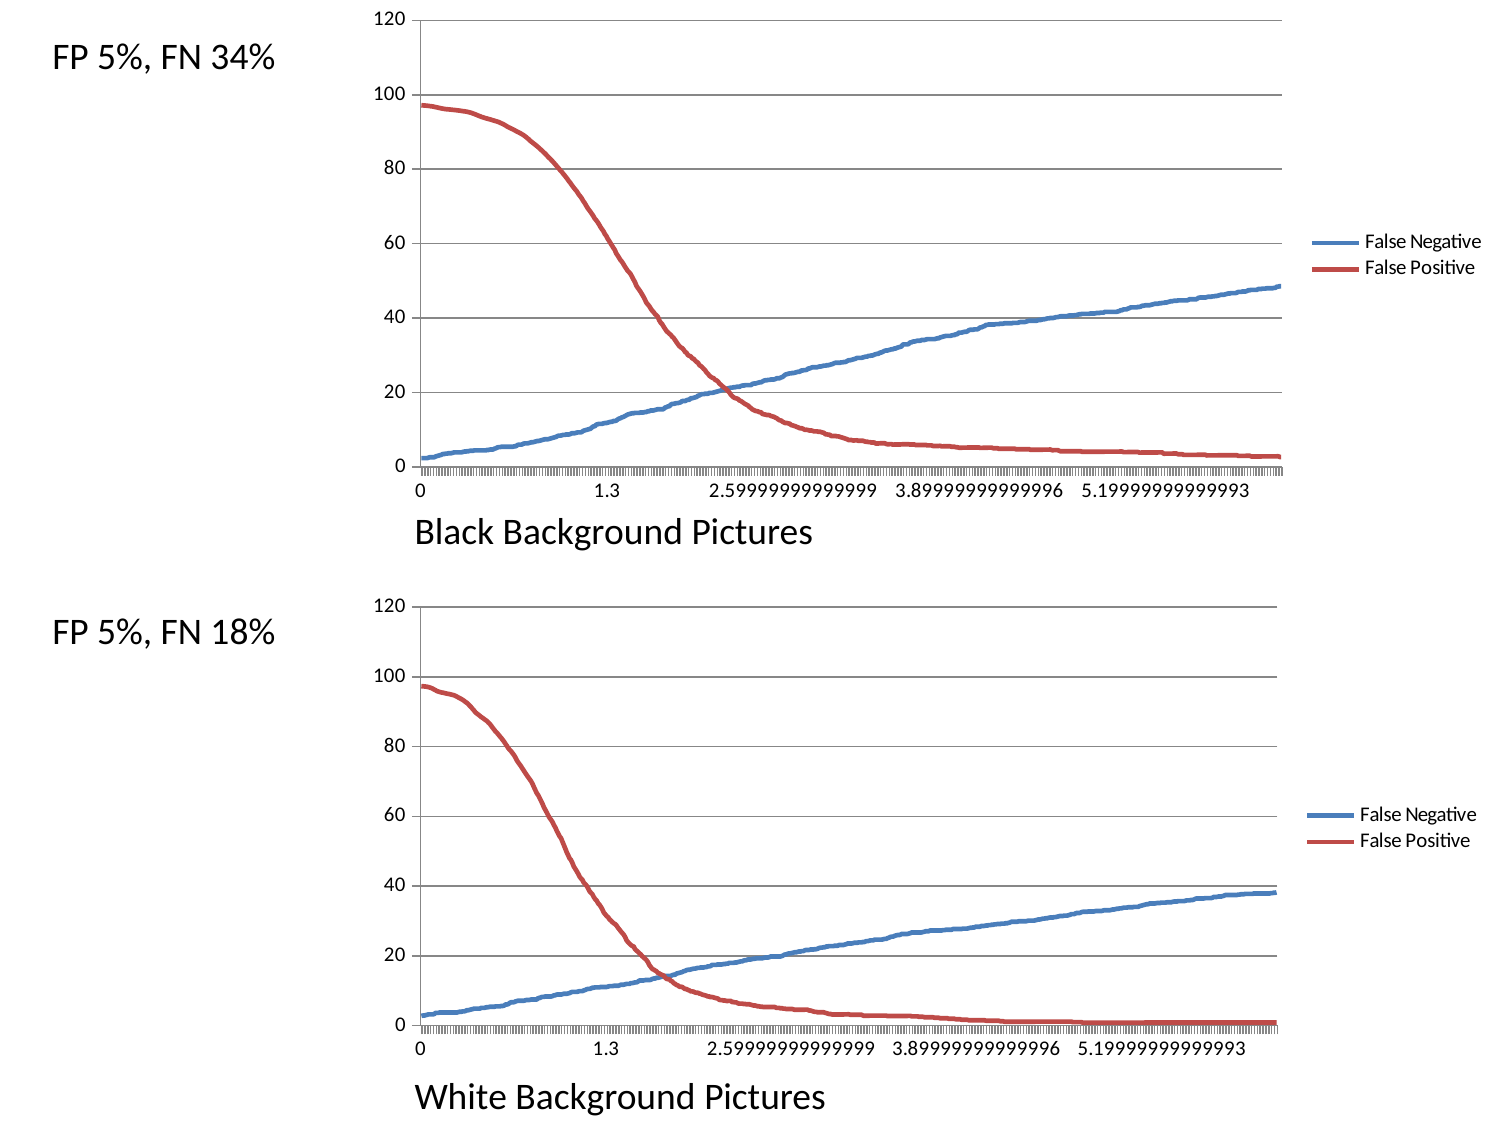

### Chart

| Category |  |  |
|---|---|---|
| 0 | 2.407002188183809 | 97.19072814310906 |
| 1.0000000000000005E-2 | 2.407002188183809 | 97.1614956245028 |
| 2.0000000000000011E-2 | 2.407002188183809 | 97.13127934649768 |
| 3.0000000000000002E-2 | 2.407002188183809 | 97.10549372099818 |
| 4.0000000000000022E-2 | 2.407002188183809 | 97.0702226893516 |
| 0.05 | 2.5164113785557998 | 97.029603947193 |
| 6.0000000000000026E-2 | 2.6258205689277916 | 96.96577117141682 |
| 7.0000000000000021E-2 | 2.6258205689277916 | 96.90563938530005 |
| 8.0000000000000043E-2 | 2.6258205689277916 | 96.8571226781552 |
| 9.0000000000000024E-2 | 2.6258205689277916 | 96.7752454799087 |
| 0.1 | 2.8446389496717686 | 96.69236786233094 |
| 0.11 | 2.9540481400437573 | 96.60283416315583 |
| 0.12000000000000002 | 3.06345733041575 | 96.52276295133436 |
| 0.13 | 3.1728665207877484 | 96.44078021315096 |
| 0.14000000000000001 | 3.28227571115974 | 96.35087719298238 |
| 0.15000000000000008 | 3.50109409190372 | 96.28161888701523 |
| 0.16 | 3.50109409190372 | 96.21864951768482 |
| 0.17 | 3.61050328227571 | 96.154181945172 |
| 0.18000000000000008 | 3.61050328227571 | 96.1112337232399 |
| 0.19 | 3.7199124726477 | 96.08052734722956 |
| 0.2 | 3.7199124726477 | 96.044232671042 |
| 0.21000000000000008 | 3.7199124726477 | 96.00109061165138 |
| 0.22 | 3.82932166301969 | 95.9615914729394 |
| 0.23 | 3.93873085339168 | 95.92877677826206 |
| 0.24000000000000007 | 3.93873085339168 | 95.88353884382761 |
| 0.25 | 3.93873085339168 | 95.83451940411807 |
| 0.26 | 3.93873085339168 | 95.7911893006088 |
| 0.27 | 3.93873085339168 | 95.7440620455647 |
| 0.28000000000000008 | 3.93873085339168 | 95.67295845448712 |
| 0.29000000000000015 | 4.0481400437636825 | 95.61916179629348 |
| 0.30000000000000016 | 4.1575492341356695 | 95.56747457369826 |
| 0.31000000000000016 | 4.1575492341356695 | 95.50123253903038 |
| 0.32000000000000017 | 4.26695842450766 | 95.4310479870503 |
| 0.33000000000000024 | 4.26695842450766 | 95.34549710090954 |
| 0.34 | 4.376367614879653 | 95.2409474543969 |
| 0.35000000000000014 | 4.376367614879653 | 95.1336302895323 |
| 0.36000000000000015 | 4.376367614879653 | 94.9914040114613 |
| 0.37000000000000016 | 4.485776805251643 | 94.85107637864932 |
| 0.38000000000000017 | 4.485776805251643 | 94.68654899573946 |
| 0.39000000000000018 | 4.485776805251643 | 94.53384258969376 |
| 0.4 | 4.485776805251643 | 94.37934586659792 |
| 0.41000000000000014 | 4.485776805251643 | 94.23191278493564 |
| 0.42000000000000015 | 4.485776805251643 | 94.0632437946277 |
| 0.43000000000000016 | 4.485776805251643 | 93.9408661854525 |
| 0.44 | 4.485776805251643 | 93.82165605095538 |
| 0.45 | 4.485776805251643 | 93.69584055459264 |
| 0.46 | 4.595185995623631 | 93.60656939658324 |
| 0.47000000000000008 | 4.595185995623631 | 93.4930229087382 |
| 0.48000000000000015 | 4.704595185995623 | 93.39551107067028 |
| 0.49000000000000016 | 4.704595185995623 | 93.2585139318885 |
| 0.5 | 4.704595185995623 | 93.14497087989926 |
| 0.51 | 4.923413566739607 | 93.03406813627248 |
| 0.52 | 5.0328227571116 | 92.9119712559203 |
| 0.53 | 5.251641137855581 | 92.80491857760049 |
| 0.54 | 5.361050328227567 | 92.67135474032028 |
| 0.55000000000000004 | 5.361050328227567 | 92.4926228085402 |
| 0.56000000000000005 | 5.47045951859956 | 92.30837710317802 |
| 0.56999999999999995 | 5.47045951859956 | 92.13544511196064 |
| 0.58000000000000007 | 5.47045951859956 | 91.93352628139309 |
| 0.59 | 5.47045951859956 | 91.6947034509276 |
| 0.60000000000000031 | 5.47045951859956 | 91.4506233920443 |
| 0.61000000000000032 | 5.47045951859956 | 91.24442642886106 |
| 0.62000000000000033 | 5.47045951859956 | 91.07530213820878 |
| 0.63000000000000034 | 5.47045951859956 | 90.87452471482888 |
| 0.64000000000000035 | 5.47045951859956 | 90.7116749086218 |
| 0.65000000000000036 | 5.579868708971553 | 90.49977983267276 |
| 0.66000000000000036 | 5.579868708971553 | 90.28262583042441 |
| 0.67000000000000048 | 5.908096280087531 | 90.07043066620476 |
| 0.68 | 6.017505470459516 | 89.8976831706457 |
| 0.69000000000000028 | 6.017505470459516 | 89.69900467681978 |
| 0.70000000000000029 | 6.017505470459516 | 89.45494721335618 |
| 0.7100000000000003 | 6.236323851203503 | 89.23096255340536 |
| 0.72000000000000031 | 6.345733041575487 | 88.9591126015736 |
| 0.73000000000000032 | 6.345733041575487 | 88.68323638286616 |
| 0.74000000000000032 | 6.345733041575487 | 88.33787465940058 |
| 0.75000000000000033 | 6.4551422319474785 | 88.0386121992166 |
| 0.76000000000000034 | 6.564551422319467 | 87.63931104356631 |
| 0.77000000000000035 | 6.67396061269147 | 87.3460910844088 |
| 0.78 | 6.67396061269147 | 87.0266159695817 |
| 0.79 | 6.783369803063463 | 86.73103877900638 |
| 0.8 | 6.8927789934354475 | 86.440407903123 |
| 0.81 | 7.00218818380744 | 86.08837970540094 |
| 0.82000000000000095 | 7.00218818380744 | 85.78357584880406 |
| 0.83000000000000129 | 7.1115973741794285 | 85.4098642378415 |
| 0.8400000000000013 | 7.221006564551417 | 85.0625330280077 |
| 0.85000000000000131 | 7.3304157549234095 | 84.68631350569518 |
| 0.86000000000000132 | 7.43982494529541 | 84.33913365420214 |
| 0.87000000000000133 | 7.43982494529541 | 83.96208530805686 |
| 0.880000000000001 | 7.43982494529541 | 83.52482960077904 |
| 0.89000000000000101 | 7.5492341356674 | 83.11688311688302 |
| 0.90000000000000102 | 7.65864332603939 | 82.76495813763526 |
| 0.91000000000000103 | 7.7680525164113785 | 82.3492462311558 |
| 0.92000000000000104 | 7.8774617067833725 | 81.95456493784836 |
| 0.93000000000000105 | 7.98687089715536 | 81.4880035219018 |
| 0.94000000000000095 | 8.09628008752735 | 81.05548037889031 |
| 0.95000000000000095 | 8.31509846827133 | 80.60634112473952 |
| 0.9600000000000013 | 8.424507658643336 | 80.1799668482122 |
| 0.97000000000000131 | 8.424507658643336 | 79.66966237551618 |
| 0.98000000000000098 | 8.533916849015322 | 79.2864222001982 |
| 0.99000000000000099 | 8.64332603938731 | 78.80172632647876 |
| 1 | 8.64332603938731 | 78.31732017657748 |
| 1.01 | 8.752735229759308 | 77.8309409888357 |
| 1.02 | 8.752735229759308 | 77.35541677979906 |
| 1.03 | 8.752735229759308 | 76.7688022284123 |
| 1.04 | 8.862144420131296 | 76.3150412283196 |
| 1.05 | 9.08096280087527 | 75.7584597432906 |
| 1.06 | 9.08096280087527 | 75.23837902264596 |
| 1.07 | 9.08096280087527 | 74.73396169048338 |
| 1.08 | 9.190371991247254 | 74.29544750696809 |
| 1.0900000000000001 | 9.299781181619256 | 73.7408932530884 |
| 1.1000000000000001 | 9.299781181619256 | 73.13674659753724 |
| 1.1100000000000001 | 9.299781181619256 | 72.67633487145667 |
| 1.1200000000000001 | 9.409190371991253 | 72.11182216234418 |
| 1.1299999999999992 | 9.73741794310722 | 71.45328719723179 |
| 1.1399999999999992 | 9.84682713347921 | 70.92448835568094 |
| 1.1499999999999992 | 9.956236323851206 | 70.23508137432181 |
| 1.1599999999999993 | 10.065645514223215 | 69.60059171597628 |
| 1.1700000000000006 | 10.1750547045952 | 69.06556141672941 |
| 1.1800000000000006 | 10.284463894967205 | 68.57033346109618 |
| 1.1900000000000006 | 10.6126914660832 | 67.99843321582446 |
| 1.2 | 10.9409190371991 | 67.44000000000003 |
| 1.21 | 10.9409190371991 | 66.7347772783 |
| 1.22 | 11.378555798687104 | 66.32016632016628 |
| 1.23 | 11.4879649890591 | 65.77834179357014 |
| 1.24 | 11.597374179431098 | 65.1874192158552 |
| 1.25 | 11.597374179431098 | 64.4835164835165 |
| 1.26 | 11.597374179431098 | 63.9124609200536 |
| 1.27 | 11.7067833698031 | 63.3847549909256 |
| 1.28 | 11.8161925601751 | 62.5986078886311 |
| 1.29 | 11.8161925601751 | 62.12406015037591 |
| 1.3 | 11.925601750547004 | 61.353816610657674 |
| 1.31 | 12.035010940919 | 60.780487804878 |
| 1.32 | 12.144420131290998 | 60.1488833746898 |
| 1.33 | 12.144420131290998 | 59.526209677419395 |
| 1.34 | 12.363238512035005 | 58.8809034907597 |
| 1.35 | 12.363238512035005 | 58.32466181061387 |
| 1.36 | 12.472647702407006 | 57.37879595098561 |
| 1.37 | 12.800875273523005 | 56.82556879739981 |
| 1.3800000000000001 | 13.019693654267005 | 56.174200661521496 |
| 1.3900000000000001 | 13.129102844638902 | 55.56799104644658 |
| 1.4 | 13.347921225382898 | 55.1274787535411 |
| 1.41 | 13.457330415754905 | 54.487917146145 |
| 1.42 | 13.6761487964989 | 53.85964912280698 |
| 1.43 | 13.894967177242902 | 53.29376854599411 |
| 1.44 | 14.113785557986908 | 52.68233875828811 |
| 1.45 | 14.2231947483589 | 52.31143552311437 |
| 1.46 | 14.332603938730905 | 51.8450184501845 |
| 1.47 | 14.4420131291028 | 51.12500000000002 |
| 1.48 | 14.4420131291028 | 50.34920634920637 |
| 1.49 | 14.551422319474804 | 49.71023824855124 |
| 1.5 | 14.551422319474804 | 48.753280839895 |
| 1.51 | 14.551422319474804 | 48.140770252324 |
| 1.52 | 14.551422319474804 | 47.61904761904756 |
| 1.53 | 14.660831509846805 | 47.046843177189395 |
| 1.54 | 14.660831509846805 | 46.39175257731958 |
| 1.55 | 14.660831509846805 | 45.7579972183588 |
| 1.56 | 14.770240700218798 | 44.98587570621468 |
| 1.57 | 14.770240700218798 | 44.157706093189994 |
| 1.58 | 14.9890590809628 | 43.69565217391301 |
| 1.59 | 14.9890590809628 | 43.24324324324318 |
| 1.6 | 15.207877461706795 | 42.5925925925926 |
| 1.61 | 15.207877461706795 | 42.0344053851907 |
| 1.62 | 15.207877461706795 | 41.64156626506018 |
| 1.6300000000000001 | 15.317286652078804 | 41.09589041095892 |
| 1.6400000000000001 | 15.4266958424508 | 40.7662835249042 |
| 1.6500000000000001 | 15.5361050328228 | 40.3400309119011 |
| 1.6600000000000001 | 15.5361050328228 | 39.403453689167996 |
| 1.6700000000000006 | 15.5361050328228 | 38.778747026169725 |
| 1.6800000000000006 | 15.5361050328228 | 38.38786911412607 |
| 1.6900000000000006 | 15.5361050328228 | 37.741935483871 |
| 1.7 | 15.9737417943107 | 37.152209492634995 |
| 1.71 | 16.0831509846827 | 36.5591397849462 |
| 1.72 | 16.30196936542671 | 36.196830692243495 |
| 1.73 | 16.30196936542671 | 35.822147651006674 |
| 1.74 | 16.7396061269147 | 35.5084745762712 |
| 1.75 | 16.9584245076586 | 35.0171232876712 |
| 1.76 | 16.9584245076586 | 34.68158347676417 |
| 1.77 | 17.0678336980306 | 34.14422241529107 |
| 1.78 | 17.1772428884026 | 33.53819139596141 |
| 1.79 | 17.1772428884026 | 33.00884955752207 |
| 1.8 | 17.286652078774583 | 32.5 |
| 1.81 | 17.39606126914661 | 32.165318957771845 |
| 1.82 | 17.7242888402626 | 31.94570135746609 |
| 1.83 | 17.7242888402626 | 31.511839708560988 |
| 1.84 | 17.7242888402626 | 30.94582185491279 |
| 1.85 | 17.9431072210066 | 30.6839186691312 |
| 1.86 | 18.05251641137859 | 30.065359477124183 |
| 1.87 | 18.05251641137859 | 29.86891385767789 |
| 1.8800000000000001 | 18.4901531728665 | 29.71698113207551 |
| 1.8900000000000001 | 18.4901531728665 | 29.182509505703376 |
| 1.9000000000000001 | 18.5995623632385 | 29.07530981887508 |
| 1.9100000000000001 | 18.70897155361051 | 28.626320845340985 |
| 1.9200000000000006 | 18.818380743982505 | 28.23984526112189 |
| 1.9300000000000006 | 19.14660831509851 | 28.042843232716685 |
| 1.9400000000000006 | 19.2560175054705 | 27.3622047244095 |
| 1.9500000000000006 | 19.47483588621441 | 27.128712871287078 |
| 1.9600000000000006 | 19.584245076586384 | 26.792828685259 |
| 1.9700000000000006 | 19.584245076586384 | 26.3527054108216 |
| 1.9800000000000006 | 19.69365426695841 | 26.00806451612899 |
| 1.9900000000000007 | 19.69365426695841 | 25.4065040650407 |
| 2 | 19.69365426695841 | 25.025536261491283 |
| 2.0099999999999998 | 19.912472647702383 | 24.5360824742268 |
| 2.02 | 19.912472647702383 | 24.223602484471986 |
| 2.0299999999999998 | 19.912472647702383 | 23.987538940809984 |
| 2.04 | 20.02188183807441 | 23.85416666666671 |
| 2.0499999999999998 | 20.131291028446434 | 23.39979013641129 |
| 2.06 | 20.2407002188184 | 23.26315789473679 |
| 2.0699999999999998 | 20.3501094091904 | 22.962962962962983 |
| 2.08 | 20.459518599562383 | 22.4119530416222 |
| 2.09 | 20.56892778993439 | 22.1030042918455 |
| 2.1 | 20.787746170678282 | 21.729729729729684 |
| 2.11 | 20.787746170678282 | 21.38979370249729 |
| 2.12 | 20.89715536105032 | 21.15594329334789 |
| 2.13 | 20.89715536105032 | 20.8105147864184 |
| 2.14 | 21.11597374179431 | 20.419426048565082 |
| 2.15 | 21.225382932166273 | 20.0 |
| 2.16 | 21.3347921225383 | 19.3946188340807 |
| 2.17 | 21.3347921225383 | 19.031531531531485 |
| 2.1800000000000002 | 21.4442013129103 | 18.68629671574179 |
| 2.19 | 21.4442013129103 | 18.50170261066969 |
| 2.2000000000000002 | 21.55361050328229 | 18.43003412969281 |
| 2.21 | 21.55361050328229 | 18.24401368301029 |
| 2.2200000000000002 | 21.55361050328229 | 17.869415807560085 |
| 2.23 | 21.772428884026283 | 17.72151898734179 |
| 2.2400000000000002 | 21.8818380743982 | 17.456647398843884 |
| 2.25 | 21.8818380743982 | 17.169373549884 |
| 2.2599999999999998 | 21.991247264770184 | 16.899766899766885 |
| 2.27 | 21.991247264770184 | 16.70560747663549 |
| 2.2799999999999998 | 21.991247264770184 | 16.5105386416862 |
| 2.29 | 21.991247264770184 | 16.1176470588235 |
| 2.2999999999999901 | 21.991247264770184 | 15.8205430932704 |
| 2.3099999999999885 | 22.3194748358862 | 15.4761904761905 |
| 2.3199999999999883 | 22.42888402625821 | 15.2927120669056 |
| 2.3299999999999885 | 22.42888402625821 | 15.089820359281402 |
| 2.3399999999999883 | 22.53829321663019 | 15.0060024009604 |
| 2.3499999999999885 | 22.6477024070022 | 14.921780986762904 |
| 2.3599999999999883 | 22.7571115973742 | 14.734299516908205 |
| 2.3699999999999886 | 22.7571115973742 | 14.734299516908205 |
| 2.3799999999999883 | 22.975929978118184 | 14.250913520097399 |
| 2.3899999999999886 | 23.1947483588621 | 14.180929095354498 |
| 2.3999999999999888 | 23.304157549234105 | 14.093137254902006 |
| 2.4099999999999886 | 23.304157549234105 | 13.987730061349705 |
| 2.4199999999999888 | 23.4135667396061 | 14.004914004914 |
| 2.4299999999999886 | 23.4135667396061 | 13.899138991389908 |
| 2.4399999999999888 | 23.52297592997811 | 13.7037037037037 |
| 2.44999999999999 | 23.52297592997811 | 13.5970333745365 |
| 2.4599999999999889 | 23.52297592997811 | 13.490099009901005 |
| 2.46999999999999 | 23.63238512035011 | 13.291925465838489 |
| 2.4799999999999889 | 23.8512035010941 | 13.108614232209705 |
| 2.48999999999999 | 23.8512035010941 | 12.781954887218 |
| 2.4999999999999885 | 23.8512035010941 | 12.5628140703518 |
| 2.50999999999999 | 24.0700218818381 | 12.484237074401005 |
| 2.5199999999999885 | 24.1794310722101 | 12.1673003802281 |
| 2.52999999999999 | 24.507658643326 | 11.98979591836731 |
| 2.5399999999999885 | 24.835886214442 | 11.8100128369705 |
| 2.5499999999999901 | 24.945295404814 | 11.825192802056606 |
| 2.5599999999999885 | 25.05470459518599 | 11.726804123711299 |
| 2.5699999999999901 | 25.164113785558 | 11.627906976744205 |
| 2.5799999999999885 | 25.164113785558 | 11.284046692607005 |
| 2.5899999999999901 | 25.273522975929975 | 11.183355006502 |
| 2.5999999999999885 | 25.273522975929975 | 11.0677083333333 |
| 2.6099999999999901 | 25.382932166302 | 10.9660574412533 |
| 2.6199999999999886 | 25.492341356673982 | 10.747051114023595 |
| 2.6299999999999901 | 25.601750547046 | 10.643889618922502 |
| 2.6399999999999886 | 25.601750547046 | 10.408432147562605 |
| 2.6499999999999901 | 25.929978118161888 | 10.4497354497354 |
| 2.6599999999999886 | 25.929978118161888 | 10.331125827814594 |
| 2.6699999999999902 | 26.03938730853389 | 10.106382978723405 |
| 2.6799999999999886 | 26.03938730853389 | 9.986684420772303 |
| 2.6899999999999902 | 26.148796498905885 | 10.0 |
| 2.69999999999999 | 26.477024070021884 | 9.919571045576408 |
| 2.7099999999999902 | 26.477024070021884 | 9.798657718120806 |
| 2.71999999999999 | 26.69584245076588 | 9.8250336473755 |
| 2.7299999999999902 | 26.80525164113789 | 9.7165991902834 |
| 2.73999999999999 | 26.80525164113789 | 9.59459459459459 |
| 2.7499999999999898 | 26.80525164113789 | 9.59459459459459 |
| 2.75999999999999 | 26.80525164113789 | 9.59459459459459 |
| 2.76999999999998 | 26.91466083150979 | 9.48509485094852 |
| 2.7799999999999798 | 27.0240700218818 | 9.49796472184532 |
| 2.7899999999999801 | 27.0240700218818 | 9.375000000000005 |
| 2.7999999999999798 | 27.1334792122538 | 9.264305177111714 |
| 2.8099999999999787 | 27.242888402625788 | 9.153005464480879 |
| 2.8199999999999785 | 27.242888402625788 | 8.779149519890266 |
| 2.8299999999999788 | 27.35229759299779 | 8.791208791208783 |
| 2.8399999999999785 | 27.35229759299779 | 8.665749656121056 |
| 2.8499999999999797 | 27.461706783369777 | 8.67768595041322 |
| 2.8599999999999786 | 27.57111597374179 | 8.310249307479225 |
| 2.8699999999999797 | 27.6805251641138 | 8.321775312066569 |
| 2.8799999999999786 | 27.89934354485779 | 8.344923504867868 |
| 2.8899999999999797 | 28.00875273522978 | 8.356545961002796 |
| 2.8999999999999786 | 28.00875273522978 | 8.228730822873075 |
| 2.9099999999999797 | 28.00875273522978 | 8.228730822873075 |
| 2.9199999999999786 | 28.00875273522978 | 8.100558659217878 |
| 2.9299999999999797 | 28.11816192560171 | 7.98319327731092 |
| 2.9399999999999786 | 28.11816192560171 | 7.854137447405327 |
| 2.9499999999999797 | 28.2275711159737 | 7.735583684950773 |
| 2.9599999999999786 | 28.2275711159737 | 7.6056338028168975 |
| 2.9699999999999798 | 28.44638949671769 | 7.496463932107503 |
| 2.9799999999999787 | 28.665207877461683 | 7.25462304409673 |
| 2.9899999999999798 | 28.665207877461683 | 7.25462304409673 |
| 2.9999999999999787 | 28.7746170678337 | 7.264957264957267 |
| 3.0099999999999798 | 28.88402625820569 | 7.14285714285714 |
| 3.0199999999999787 | 28.99343544857769 | 7.153075822603717 |
| 3.0299999999999798 | 29.10284463894969 | 7.163323782234963 |
| 3.0399999999999787 | 29.3216630196937 | 7.1839080459770095 |
| 3.0499999999999798 | 29.3216630196937 | 7.050359712230223 |
| 3.0599999999999787 | 29.3216630196937 | 7.050359712230223 |
| 3.0699999999999799 | 29.3216630196937 | 7.050359712230223 |
| 3.0799999999999788 | 29.43107221006559 | 7.060518731988467 |
| 3.0899999999999799 | 29.5404814004376 | 6.9364161849711055 |
| 3.0999999999999797 | 29.6498905908096 | 6.811594202898547 |
| 3.1099999999999799 | 29.6498905908096 | 6.811594202898547 |
| 3.1199999999999797 | 29.86870897155358 | 6.695778748180497 |
| 3.1299999999999799 | 29.86870897155358 | 6.695778748180497 |
| 3.1399999999999797 | 29.97811816192559 | 6.569343065693433 |
| 3.1499999999999799 | 29.97811816192559 | 6.569343065693433 |
| 3.1599999999999797 | 30.19693654266959 | 6.588579795021963 |
| 3.1699999999999799 | 30.3063457330416 | 6.32352941176471 |
| 3.1799999999999797 | 30.4157549234136 | 6.332842415316643 |
| 3.18999999999998 | 30.4157549234136 | 6.332842415316643 |
| 3.1999999999999797 | 30.74398249452949 | 6.360946745562131 |
| 3.20999999999998 | 30.74398249452949 | 6.360946745562131 |
| 3.2199999999999798 | 30.962800875273484 | 6.3798219584569695 |
| 3.22999999999998 | 31.181619256017488 | 6.39880952380952 |
| 3.23999999999997 | 31.2910284463895 | 6.268656716417907 |
| 3.2499999999999698 | 31.2910284463895 | 6.128550074738414 |
| 3.25999999999997 | 31.400437636761477 | 6.137724550898197 |
| 3.2699999999999698 | 31.50984682713349 | 6.1469265367316295 |
| 3.2799999999999701 | 31.61925601750551 | 6.156156156156157 |
| 3.2899999999999698 | 31.61925601750551 | 6.01503759398496 |
| 3.2999999999999701 | 31.83807439824951 | 6.03318250377074 |
| 3.3099999999999685 | 31.83807439824951 | 6.03318250377074 |
| 3.3199999999999683 | 32.056892778993394 | 6.051437216338877 |
| 3.3299999999999685 | 32.1663019693654 | 6.060606060606057 |
| 3.3399999999999683 | 32.2757111597374 | 6.06980273141123 |
| 3.3499999999999686 | 32.3851203501094 | 6.079027355623104 |
| 3.3599999999999683 | 32.9321663019694 | 6.125574272588054 |
| 3.3699999999999686 | 32.9321663019694 | 6.125574272588054 |
| 3.3799999999999688 | 32.9321663019694 | 6.125574272588054 |
| 3.3899999999999686 | 32.9321663019694 | 6.125574272588054 |
| 3.3999999999999688 | 33.041575492341394 | 6.134969325153373 |
| 3.4099999999999686 | 33.4792122538293 | 6.02782071097372 |
| 3.4199999999999688 | 33.4792122538293 | 6.02782071097372 |
| 3.42999999999997 | 33.69803063457334 | 6.046511627906977 |
| 3.4399999999999689 | 33.69803063457334 | 6.046511627906977 |
| 3.44999999999997 | 33.8074398249453 | 5.909797822706072 |
| 3.4599999999999689 | 33.91684901531724 | 5.919003115264806 |
| 3.46999999999997 | 33.91684901531724 | 5.919003115264806 |
| 3.4799999999999685 | 33.91684901531724 | 5.919003115264806 |
| 3.48999999999997 | 34.1356673960613 | 5.9375 |
| 3.4999999999999685 | 34.1356673960613 | 5.9375 |
| 3.50999999999997 | 34.1356673960613 | 5.9375 |
| 3.5199999999999685 | 34.2450765864333 | 5.946791862284823 |
| 3.5299999999999701 | 34.35448577680518 | 5.8084772370486695 |
| 3.5399999999999685 | 34.35448577680518 | 5.8084772370486695 |
| 3.5499999999999701 | 34.35448577680518 | 5.8084772370486695 |
| 3.5599999999999685 | 34.35448577680518 | 5.8084772370486695 |
| 3.5699999999999701 | 34.35448577680518 | 5.6603773584905674 |
| 3.5799999999999685 | 34.35448577680518 | 5.6603773584905674 |
| 3.5899999999999701 | 34.4638949671772 | 5.66929133858268 |
| 3.5999999999999686 | 34.573304157549195 | 5.6782334384858 |
| 3.6099999999999701 | 34.573304157549195 | 5.6782334384858 |
| 3.6199999999999686 | 34.79212253829322 | 5.69620253164557 |
| 3.6299999999999701 | 34.9015317286652 | 5.5555555555555545 |
| 3.6399999999999686 | 35.010940919037196 | 5.564387917329085 |
| 3.6499999999999702 | 35.12035010940922 | 5.573248407643314 |
| 3.6599999999999686 | 35.22975929978122 | 5.58213716108453 |
| 3.6699999999999702 | 35.22975929978122 | 5.58213716108453 |
| 3.67999999999997 | 35.22975929978122 | 5.58213716108453 |
| 3.6899999999999702 | 35.22975929978122 | 5.58213716108453 |
| 3.69999999999997 | 35.3391684901532 | 5.44 |
| 3.70999999999996 | 35.44857768052521 | 5.448717948717947 |
| 3.7199999999999598 | 35.44857768052521 | 5.448717948717947 |
| 3.72999999999996 | 35.667396061269095 | 5.314009661835746 |
| 3.7399999999999598 | 35.667396061269095 | 5.314009661835746 |
| 3.74999999999996 | 36.105032822757124 | 5.1948051948051885 |
| 3.7599999999999598 | 36.105032822757124 | 5.1948051948051885 |
| 3.76999999999996 | 36.105032822757124 | 5.1948051948051885 |
| 3.7799999999999598 | 36.2144420131291 | 5.203252032520333 |
| 3.7899999999999601 | 36.3238512035011 | 5.211726384364825 |
| 3.7999999999999599 | 36.3238512035011 | 5.211726384364825 |
| 3.8099999999999588 | 36.4332603938731 | 5.220228384991844 |
| 3.8199999999999585 | 36.7614879649891 | 5.24590163934426 |
| 3.8299999999999597 | 36.87089715536096 | 5.254515599343187 |
| 3.8399999999999586 | 36.87089715536096 | 5.254515599343187 |
| 3.8499999999999597 | 36.87089715536096 | 5.254515599343187 |
| 3.8599999999999586 | 36.980306345733 | 5.26315789473684 |
| 3.8699999999999597 | 36.980306345733 | 5.26315789473684 |
| 3.8799999999999586 | 36.980306345733 | 5.26315789473684 |
| 3.8899999999999597 | 37.199124726477024 | 5.28052805280528 |
| 3.8999999999999586 | 37.52735229759301 | 5.14950166112957 |
| 3.9099999999999597 | 37.52735229759301 | 5.14950166112957 |
| 3.9199999999999586 | 37.746170678337 | 5.16666666666667 |
| 3.9299999999999597 | 37.855579868709 | 5.175292153589323 |
| 3.9399999999999586 | 38.183807439824896 | 5.201342281879203 |
| 3.9499999999999598 | 38.183807439824896 | 5.201342281879203 |
| 3.9599999999999587 | 38.29321663019692 | 5.210084033613447 |
| 3.9699999999999598 | 38.29321663019692 | 5.210084033613447 |
| 3.9799999999999587 | 38.29321663019692 | 5.210084033613447 |
| 3.9899999999999598 | 38.29321663019692 | 5.050505050505046 |
| 3.9999999999999587 | 38.29321663019692 | 5.050505050505046 |
| 4.0099999999999598 | 38.40262582056892 | 5.059021922428332 |
| 4.0199999999999596 | 38.40262582056892 | 5.059021922428332 |
| 4.0299999999999603 | 38.40262582056892 | 4.89864864864865 |
| 4.0399999999999627 | 38.51203501094091 | 4.906937394247041 |
| 4.0499999999999599 | 38.51203501094091 | 4.906937394247041 |
| 4.0599999999999596 | 38.51203501094091 | 4.906937394247041 |
| 4.0699999999999603 | 38.62144420131287 | 4.9152542372881385 |
| 4.0799999999999628 | 38.62144420131287 | 4.9152542372881385 |
| 4.0899999999999599 | 38.62144420131287 | 4.9152542372881385 |
| 4.0999999999999597 | 38.62144420131287 | 4.9152542372881385 |
| 4.1099999999999604 | 38.62144420131287 | 4.9152542372881385 |
| 4.1199999999999601 | 38.62144420131287 | 4.9152542372881385 |
| 4.1299999999999573 | 38.7308533916849 | 4.92359932088285 |
| 4.1399999999999597 | 38.7308533916849 | 4.92359932088285 |
| 4.1499999999999604 | 38.7308533916849 | 4.76190476190476 |
| 4.1599999999999602 | 38.7308533916849 | 4.76190476190476 |
| 4.16999999999996 | 38.840262582056894 | 4.770017035775132 |
| 4.1799999999999597 | 38.9496717724289 | 4.77815699658703 |
| 4.1899999999999604 | 38.9496717724289 | 4.77815699658703 |
| 4.1999999999999496 | 38.9496717724289 | 4.77815699658703 |
| 4.2099999999999502 | 38.9496717724289 | 4.77815699658703 |
| 4.21999999999995 | 39.0590809628009 | 4.786324786324792 |
| 4.2299999999999498 | 39.16849015317291 | 4.794520547945204 |
| 4.2399999999999514 | 39.2778993435449 | 4.80274442538593 |
| 4.2499999999999503 | 39.2778993435449 | 4.639175257731956 |
| 4.25999999999995 | 39.2778993435449 | 4.639175257731956 |
| 4.2699999999999498 | 39.2778993435449 | 4.639175257731956 |
| 4.2799999999999514 | 39.2778993435449 | 4.639175257731956 |
| 4.2899999999999503 | 39.2778993435449 | 4.639175257731956 |
| 4.2999999999999501 | 39.387308533916894 | 4.647160068846817 |
| 4.3099999999999499 | 39.49671772428882 | 4.6551724137931 |
| 4.3199999999999497 | 39.49671772428882 | 4.6551724137931 |
| 4.3299999999999486 | 39.60612691466081 | 4.663212435233163 |
| 4.3399999999999501 | 39.71553610503281 | 4.671280276816607 |
| 4.3499999999999499 | 39.71553610503281 | 4.671280276816607 |
| 4.3599999999999497 | 39.8249452954048 | 4.67937608318891 |
| 4.3699999999999495 | 39.934354485776794 | 4.687499999999997 |
| 4.3799999999999502 | 39.934354485776794 | 4.687499999999997 |
| 4.3899999999999499 | 40.0437636761488 | 4.69565217391304 |
| 4.3999999999999497 | 40.0437636761488 | 4.529616724738681 |
| 4.4099999999999504 | 40.0437636761488 | 4.529616724738681 |
| 4.4199999999999502 | 40.153172866520826 | 4.53752181500873 |
| 4.42999999999995 | 40.2625820568928 | 4.5454545454545485 |
| 4.4399999999999524 | 40.2625820568928 | 4.5454545454545485 |
| 4.4499999999999504 | 40.371991247264795 | 4.3859649122806985 |
| 4.4599999999999502 | 40.48140043763676 | 4.22535211267606 |
| 4.46999999999995 | 40.48140043763676 | 4.22535211267606 |
| 4.4799999999999525 | 40.48140043763676 | 4.22535211267606 |
| 4.4899999999999514 | 40.48140043763676 | 4.22535211267606 |
| 4.4999999999999503 | 40.48140043763676 | 4.22535211267606 |
| 4.50999999999995 | 40.5908096280087 | 4.23280423280423 |
| 4.5199999999999498 | 40.700218818380726 | 4.240282685512375 |
| 4.5299999999999496 | 40.700218818380726 | 4.240282685512375 |
| 4.5399999999999503 | 40.700218818380726 | 4.240282685512375 |
| 4.5499999999999501 | 40.700218818380726 | 4.240282685512375 |
| 4.5599999999999499 | 40.809628008752675 | 4.2477876106194685 |
| 4.5699999999999497 | 40.809628008752675 | 4.2477876106194685 |
| 4.5799999999999503 | 40.9190371991247 | 4.25531914893617 |
| 4.5899999999999501 | 41.0284463894967 | 4.26287744227353 |
| 4.5999999999999499 | 41.0284463894967 | 4.26287744227353 |
| 4.6099999999999497 | 41.13785557986868 | 4.09982174688057 |
| 4.6199999999999495 | 41.13785557986868 | 4.09982174688057 |
| 4.6299999999999475 | 41.13785557986868 | 4.09982174688057 |
| 4.6399999999999499 | 41.13785557986868 | 4.09982174688057 |
| 4.6499999999999497 | 41.13785557986868 | 4.09982174688057 |
| 4.6599999999999495 | 41.13785557986868 | 4.09982174688057 |
| 4.6699999999999395 | 41.24726477024064 | 4.107142857142857 |
| 4.6799999999999402 | 41.24726477024064 | 4.107142857142857 |
| 4.68999999999994 | 41.24726477024064 | 4.107142857142857 |
| 4.6999999999999398 | 41.24726477024064 | 4.107142857142857 |
| 4.7099999999999413 | 41.356673960612646 | 4.114490161001787 |
| 4.7199999999999402 | 41.356673960612646 | 4.114490161001787 |
| 4.72999999999994 | 41.356673960612646 | 4.114490161001787 |
| 4.7399999999999425 | 41.4660831509847 | 4.121863799283153 |
| 4.7499999999999414 | 41.4660831509847 | 4.121863799283153 |
| 4.7599999999999403 | 41.4660831509847 | 4.121863799283153 |
| 4.7699999999999401 | 41.68490153172868 | 4.13669064748201 |
| 4.7799999999999425 | 41.68490153172868 | 4.13669064748201 |
| 4.7899999999999414 | 41.68490153172868 | 4.13669064748201 |
| 4.7999999999999403 | 41.68490153172868 | 4.13669064748201 |
| 4.8099999999999401 | 41.68490153172868 | 4.13669064748201 |
| 4.8199999999999399 | 41.68490153172868 | 4.13669064748201 |
| 4.8299999999999397 | 41.68490153172868 | 4.13669064748201 |
| 4.8399999999999403 | 41.68490153172868 | 4.13669064748201 |
| 4.8499999999999401 | 41.68490153172868 | 4.13669064748201 |
| 4.8599999999999399 | 41.79431072210075 | 4.14414414414414 |
| 4.8699999999999397 | 41.9037199124726 | 4.1516245487364545 |
| 4.8799999999999404 | 42.1225382932166 | 4.16666666666667 |
| 4.8899999999999402 | 42.1225382932166 | 4.16666666666667 |
| 4.89999999999994 | 42.34135667396057 | 4.007285974499087 |
| 4.9099999999999424 | 42.34135667396057 | 4.007285974499087 |
| 4.9199999999999404 | 42.34135667396057 | 4.007285974499087 |
| 4.9299999999999402 | 42.5601750547046 | 4.021937842778786 |
| 4.9399999999999427 | 42.6695842450766 | 4.02930402930403 |
| 4.9499999999999424 | 42.888402625820596 | 4.0441176470588145 |
| 4.9599999999999413 | 42.888402625820596 | 4.0441176470588145 |
| 4.9699999999999402 | 42.888402625820596 | 4.0441176470588145 |
| 4.9799999999999427 | 42.888402625820596 | 4.0441176470588145 |
| 4.9899999999999425 | 42.888402625820596 | 4.0441176470588145 |
| 4.9999999999999414 | 42.997811816192595 | 4.05156537753223 |
| 5.0099999999999403 | 42.997811816192595 | 3.8745387453874516 |
| 5.0199999999999401 | 43.10722100656458 | 3.88170055452865 |
| 5.0299999999999399 | 43.3260393873085 | 3.8961038961038983 |
| 5.0399999999999414 | 43.3260393873085 | 3.8961038961038983 |
| 5.0499999999999403 | 43.43544857768047 | 3.90334572490706 |
| 5.0599999999999401 | 43.43544857768047 | 3.90334572490706 |
| 5.0699999999999399 | 43.43544857768047 | 3.90334572490706 |
| 5.0799999999999423 | 43.43544857768047 | 3.90334572490706 |
| 5.0899999999999403 | 43.544857768052466 | 3.9106145251396587 |
| 5.0999999999999401 | 43.65426695842448 | 3.91791044776119 |
| 5.1099999999999399 | 43.7636761487965 | 3.92523364485981 |
| 5.1199999999999397 | 43.8730853391685 | 3.932584269662921 |
| 5.1299999999999395 | 43.8730853391685 | 3.932584269662921 |
| 5.1399999999999304 | 43.8730853391685 | 3.932584269662921 |
| 5.1499999999999302 | 43.98249452954047 | 3.9399624765478385 |
| 5.15999999999993 | 43.98249452954047 | 3.9399624765478385 |
| 5.1699999999999298 | 44.091903719912494 | 3.94736842105263 |
| 5.1799999999999304 | 44.091903719912494 | 3.5849056603773612 |
| 5.1899999999999302 | 44.20131291028452 | 3.5916824196597372 |
| 5.19999999999993 | 44.20131291028452 | 3.5916824196597372 |
| 5.2099999999999325 | 44.31072210065648 | 3.5984848484848513 |
| 5.2199999999999314 | 44.42013129102841 | 3.60531309297913 |
| 5.2299999999999303 | 44.529540481400396 | 3.6121673003802286 |
| 5.2399999999999327 | 44.529540481400396 | 3.6121673003802286 |
| 5.2499999999999325 | 44.638949671772394 | 3.6190476190476186 |
| 5.2599999999999314 | 44.638949671772394 | 3.6190476190476186 |
| 5.2699999999999303 | 44.638949671772394 | 3.6190476190476186 |
| 5.2799999999999327 | 44.74835886214442 | 3.44168260038241 |
| 5.2899999999999325 | 44.74835886214442 | 3.44168260038241 |
| 5.2999999999999314 | 44.74835886214442 | 3.44168260038241 |
| 5.3099999999999303 | 44.74835886214442 | 3.44168260038241 |
| 5.3199999999999301 | 44.74835886214442 | 3.2567049808429114 |
| 5.3299999999999299 | 44.74835886214442 | 3.2567049808429114 |
| 5.3399999999999324 | 44.74835886214442 | 3.2567049808429114 |
| 5.3499999999999304 | 44.857768052516356 | 3.26295585412668 |
| 5.3599999999999302 | 45.07658643326037 | 3.27552986512524 |
| 5.3699999999999299 | 45.07658643326037 | 3.27552986512524 |
| 5.3799999999999324 | 45.07658643326037 | 3.27552986512524 |
| 5.3899999999999304 | 45.07658643326037 | 3.27552986512524 |
| 5.3999999999999302 | 45.07658643326037 | 3.27552986512524 |
| 5.4099999999999326 | 45.07658643326037 | 3.27552986512524 |
| 5.4199999999999324 | 45.40481400437638 | 3.29457364341085 |
| 5.4299999999999304 | 45.514223194748375 | 3.30097087378641 |
| 5.4399999999999329 | 45.514223194748375 | 3.30097087378641 |
| 5.4499999999999327 | 45.514223194748375 | 3.30097087378641 |
| 5.4599999999999325 | 45.514223194748375 | 3.30097087378641 |
| 5.4699999999999314 | 45.514223194748375 | 3.30097087378641 |
| 5.4799999999999329 | 45.62363238512042 | 3.1189083820662797 |
| 5.4899999999999327 | 45.73304157549226 | 3.125 |
| 5.4999999999999325 | 45.73304157549226 | 3.125 |
| 5.5099999999999314 | 45.73304157549226 | 3.125 |
| 5.5199999999999303 | 45.84245076586428 | 3.13111545988258 |
| 5.5299999999999301 | 45.84245076586428 | 3.13111545988258 |
| 5.5399999999999325 | 45.951859956236255 | 3.13725490196078 |
| 5.5499999999999314 | 45.951859956236255 | 3.13725490196078 |
| 5.5599999999999303 | 46.0612691466083 | 3.1434184675835 |
| 5.5699999999999301 | 46.17067833698032 | 3.1496062992126 |
| 5.5799999999999326 | 46.28008752735226 | 3.15581854043393 |
| 5.5899999999999324 | 46.28008752735226 | 3.15581854043393 |
| 5.5999999999999304 | 46.28008752735226 | 3.15581854043393 |
| 5.6099999999999204 | 46.38949671772428 | 3.1620553359683785 |
| 5.6199999999999202 | 46.49890590809631 | 3.16831683168317 |
| 5.62999999999992 | 46.608315098468324 | 3.174603174603168 |
| 5.6399999999999197 | 46.608315098468324 | 3.174603174603168 |
| 5.6499999999999204 | 46.717724288840294 | 3.1809145129224627 |
| 5.6599999999999202 | 46.717724288840294 | 3.1809145129224627 |
| 5.66999999999992 | 46.717724288840294 | 3.1809145129224627 |
| 5.6799999999999198 | 46.717724288840294 | 3.1809145129224627 |
| 5.6899999999999196 | 46.82713347921226 | 3.18725099601594 |
| 5.6999999999999202 | 47.0459518599562 | 3.006012024048098 |
| 5.7099999999999227 | 47.0459518599562 | 3.006012024048098 |
| 5.7199999999999198 | 47.0459518599562 | 3.006012024048098 |
| 5.7299999999999196 | 47.155361050328196 | 3.012048192771078 |
| 5.7399999999999229 | 47.155361050328196 | 3.012048192771078 |
| 5.7499999999999227 | 47.155361050328196 | 3.012048192771078 |
| 5.7599999999999199 | 47.26477024070022 | 3.01810865191147 |
| 5.7699999999999196 | 47.48358862144418 | 3.0303030303030285 |
| 5.779999999999923 | 47.48358862144418 | 3.0303030303030285 |
| 5.7899999999999228 | 47.5929978118162 | 2.83975659229209 |
| 5.7999999999999199 | 47.5929978118162 | 2.83975659229209 |
| 5.8099999999999197 | 47.5929978118162 | 2.83975659229209 |
| 5.8199999999999203 | 47.5929978118162 | 2.83975659229209 |
| 5.8299999999999201 | 47.5929978118162 | 2.83975659229209 |
| 5.8399999999999199 | 47.811816192560194 | 2.85132382892057 |
| 5.8499999999999197 | 47.811816192560194 | 2.85132382892057 |
| 5.8599999999999204 | 47.811816192560194 | 2.85132382892057 |
| 5.8699999999999202 | 47.9212253829322 | 2.85714285714286 |
| 5.8799999999999226 | 47.9212253829322 | 2.85714285714286 |
| 5.8899999999999197 | 47.9212253829322 | 2.85714285714286 |
| 5.8999999999999204 | 48.03063457330418 | 2.8629856850715685 |
| 5.9099999999999229 | 48.03063457330418 | 2.8629856850715685 |
| 5.9199999999999227 | 48.03063457330418 | 2.8629856850715685 |
| 5.9299999999999198 | 48.03063457330418 | 2.8629856850715685 |
| 5.9399999999999231 | 48.03063457330418 | 2.8629856850715685 |
| 5.9499999999999229 | 48.14004376367607 | 2.868852459016389 |
| 5.9599999999999227 | 48.14004376367607 | 2.868852459016389 |
| 5.9699999999999198 | 48.4682713347921 | 2.88659793814433 |
| 5.9799999999999232 | 48.4682713347921 | 2.88659793814433 |
| 5.9899999999999229 | 48.57768052516408 | 2.69151138716356 |
| 5.9999999999999227 | 48.57768052516408 | 2.69151138716356 |
FP 5%, FN 34%
Black Background Pictures

### Chart

| Category |  |  |
|---|---|---|
| 0 | 2.73522975929978 | 97.35251198665826 |
| 1.0000000000000007E-2 | 2.8446389496717686 | 97.32715287601954 |
| 2.0000000000000014E-2 | 2.8446389496717686 | 97.2814939537732 |
| 3.0000000000000016E-2 | 2.9540481400437573 | 97.23856666977994 |
| 4.0000000000000029E-2 | 3.06345733041575 | 97.18408339689799 |
| 5.0000000000000031E-2 | 3.1728665207877484 | 97.08833689751592 |
| 6.0000000000000032E-2 | 3.1728665207877484 | 96.97177074422578 |
| 7.0000000000000034E-2 | 3.1728665207877484 | 96.81299290575818 |
| 8.0000000000000057E-2 | 3.1728665207877484 | 96.6312664154391 |
| 9.0000000000000052E-2 | 3.28227571115974 | 96.3983050847458 |
| 0.1 | 3.61050328227571 | 96.19142313678019 |
| 0.11000000000000004 | 3.61050328227571 | 95.94102741303853 |
| 0.12000000000000002 | 3.61050328227571 | 95.79454866580747 |
| 0.13 | 3.7199124726477 | 95.67227304022816 |
| 0.14000000000000001 | 3.7199124726477 | 95.56965211700144 |
| 0.15000000000000008 | 3.7199124726477 | 95.4892613665488 |
| 0.16000000000000009 | 3.7199124726477 | 95.4037396845294 |
| 0.17 | 3.7199124726477 | 95.28579846788442 |
| 0.18000000000000008 | 3.7199124726477 | 95.20853751497326 |
| 0.19000000000000009 | 3.7199124726477 | 95.14295176067998 |
| 0.2 | 3.7199124726477 | 95.0589556428972 |
| 0.21000000000000008 | 3.7199124726477 | 94.9489151647342 |
| 0.22000000000000008 | 3.7199124726477 | 94.8462664714495 |
| 0.23 | 3.7199124726477 | 94.72927647340676 |
| 0.24000000000000007 | 3.7199124726477 | 94.54195869255098 |
| 0.25 | 3.7199124726477 | 94.33755871565536 |
| 0.26 | 3.82932166301969 | 94.10027518625402 |
| 0.27 | 3.93873085339168 | 93.89557116039768 |
| 0.28000000000000008 | 3.93873085339168 | 93.6798157212784 |
| 0.29000000000000015 | 4.0481400437636825 | 93.4336627732854 |
| 0.30000000000000016 | 4.0481400437636825 | 93.1623265242476 |
| 0.31000000000000016 | 4.1575492341356695 | 92.81319222249566 |
| 0.32000000000000017 | 4.376367614879653 | 92.5401160805736 |
| 0.33000000000000024 | 4.376367614879653 | 92.16565077088556 |
| 0.34000000000000025 | 4.485776805251643 | 91.7125498386178 |
| 0.35000000000000014 | 4.595185995623631 | 91.31041355256596 |
| 0.36000000000000015 | 4.704595185995623 | 90.79864779209798 |
| 0.37000000000000016 | 4.814004376367615 | 90.33548100422121 |
| 0.38000000000000017 | 4.814004376367615 | 89.8340733816312 |
| 0.39000000000000018 | 4.814004376367615 | 89.50416214259859 |
| 0.4 | 4.814004376367615 | 89.19523099850966 |
| 0.41000000000000014 | 4.814004376367615 | 88.86328725038396 |
| 0.42000000000000015 | 5.0328227571116 | 88.51548028578986 |
| 0.43000000000000016 | 5.0328227571116 | 88.24166892441076 |
| 0.44000000000000017 | 5.0328227571116 | 87.94109474854135 |
| 0.45 | 5.142231947483587 | 87.65133171912821 |
| 0.46 | 5.251641137855581 | 87.35212501825619 |
| 0.47000000000000008 | 5.251641137855581 | 86.92830188679244 |
| 0.48000000000000015 | 5.361050328227567 | 86.5432482887368 |
| 0.49000000000000016 | 5.361050328227567 | 86.0190722482625 |
| 0.5 | 5.361050328227567 | 85.4524049781366 |
| 0.51 | 5.361050328227567 | 84.92768775047918 |
| 0.52 | 5.47045951859956 | 84.3619909502262 |
| 0.53 | 5.47045951859956 | 83.99110617009448 |
| 0.54 | 5.47045951859956 | 83.5114503816794 |
| 0.55000000000000004 | 5.47045951859956 | 82.98542733359581 |
| 0.56000000000000005 | 5.579868708971553 | 82.5550838892258 |
| 0.56999999999999995 | 5.579868708971553 | 81.99081803005008 |
| 0.58000000000000029 | 5.68927789934355 | 81.45039810630506 |
| 0.5900000000000003 | 6.017505470459516 | 80.82589285714282 |
| 0.60000000000000031 | 6.017505470459516 | 80.23469857340076 |
| 0.61000000000000032 | 6.126914660831504 | 79.59086584205518 |
| 0.62000000000000033 | 6.4551422319474785 | 79.0851272015656 |
| 0.63000000000000034 | 6.67396061269147 | 78.66433216608291 |
| 0.64000000000000035 | 6.67396061269147 | 78.12259553731728 |
| 0.65000000000000036 | 6.67396061269147 | 77.5762355415352 |
| 0.66000000000000036 | 6.8927789934354475 | 76.90637720488463 |
| 0.67000000000000048 | 7.00218818380744 | 76.08328643781648 |
| 0.6800000000000006 | 7.1115973741794285 | 75.45533391153508 |
| 0.69000000000000061 | 7.1115973741794285 | 74.91134751773046 |
| 0.70000000000000029 | 7.1115973741794285 | 74.32718475960088 |
| 0.7100000000000003 | 7.1115973741794285 | 73.67441860465111 |
| 0.72000000000000031 | 7.1115973741794285 | 73.04761904761915 |
| 0.73000000000000032 | 7.221006564551417 | 72.4048161405792 |
| 0.74000000000000032 | 7.3304157549234095 | 71.80426098535297 |
| 0.75000000000000033 | 7.3304157549234095 | 71.21984369690794 |
| 0.76000000000000034 | 7.3304157549234095 | 70.6615864218912 |
| 0.77 | 7.43982494529541 | 70.0742836929607 |
| 0.78 | 7.43982494529541 | 69.33671620152228 |
| 0.79 | 7.43982494529541 | 68.40926064227047 |
| 0.8 | 7.43982494529541 | 67.48654880860879 |
| 0.81 | 7.43982494529541 | 66.64037854889584 |
| 0.82000000000000095 | 7.8774617067833725 | 66.06207174526398 |
| 0.83000000000000129 | 7.8774617067833725 | 65.2640264026403 |
| 0.8400000000000013 | 8.09628008752735 | 64.45196783749464 |
| 0.85000000000000131 | 8.205689277899351 | 63.61665221162191 |
| 0.86000000000000132 | 8.205689277899351 | 62.611408199643456 |
| 0.87000000000000133 | 8.31509846827133 | 61.83970856102 |
| 0.88000000000000134 | 8.31509846827133 | 61.09563602599811 |
| 0.89000000000000135 | 8.31509846827133 | 60.265528686581334 |
| 0.90000000000000102 | 8.31509846827133 | 59.55598455598456 |
| 0.91000000000000103 | 8.31509846827133 | 59.02200488997561 |
| 0.92000000000000104 | 8.424507658643336 | 58.3996023856859 |
| 0.93000000000000105 | 8.64332603938731 | 57.50636132315521 |
| 0.94000000000000095 | 8.64332603938731 | 56.802897051215645 |
| 0.95000000000000095 | 8.862144420131296 | 55.832449628844095 |
| 0.9600000000000013 | 8.862144420131296 | 55.070118662351724 |
| 0.97000000000000097 | 8.862144420131296 | 54.255903349807824 |
| 0.98000000000000098 | 8.862144420131296 | 53.7479178234314 |
| 0.99000000000000099 | 8.971553610503285 | 52.7272727272727 |
| 1 | 9.08096280087527 | 51.7421602787456 |
| 1.01 | 9.08096280087527 | 50.711743772241974 |
| 1.02 | 9.08096280087527 | 49.666868564506395 |
| 1.03 | 9.190371991247254 | 48.8601355514479 |
| 1.04 | 9.299781181619256 | 47.927135678392006 |
| 1.05 | 9.518599562363246 | 47.45870393900891 |
| 1.06 | 9.628008752735223 | 46.60633484162902 |
| 1.07 | 9.628008752735223 | 45.58629776021077 |
| 1.08 | 9.628008752735223 | 44.9333333333333 |
| 1.0900000000000001 | 9.628008752735223 | 44.2645074224022 |
| 1.1000000000000001 | 9.73741794310722 | 43.53182751540036 |
| 1.1100000000000001 | 9.84682713347921 | 42.6981919332406 |
| 1.1200000000000001 | 9.84682713347921 | 42.17543859649121 |
| 1.1299999999999992 | 9.84682713347921 | 41.76678445229677 |
| 1.1399999999999992 | 10.065645514223215 | 40.948275862069 |
| 1.1499999999999992 | 10.1750547045952 | 40.55032585083268 |
| 1.1599999999999993 | 10.3938730853392 | 40.043923865300094 |
| 1.1700000000000006 | 10.503282275711205 | 39.31750741839754 |
| 1.1800000000000006 | 10.503282275711205 | 38.4962406015038 |
| 1.1900000000000006 | 10.6126914660832 | 38.05913570887042 |
| 1.2 | 10.831509846827105 | 37.6434583014537 |
| 1.21 | 10.831509846827105 | 36.821705426356594 |
| 1.22 | 10.9409190371991 | 36.20689655172408 |
| 1.23 | 10.9409190371991 | 35.80441640378547 |
| 1.24 | 10.9409190371991 | 35.03591380686351 |
| 1.25 | 10.9409190371991 | 34.6184738955823 |
| 1.26 | 11.050328227571098 | 34.00974025974027 |
| 1.27 | 11.050328227571098 | 33.305988515176395 |
| 1.28 | 11.050328227571098 | 32.3627287853577 |
| 1.29 | 11.050328227571098 | 31.90954773869349 |
| 1.3 | 11.050328227571098 | 31.3924050632911 |
| 1.31 | 11.159737417943106 | 31.069609507640084 |
| 1.32 | 11.269146608315102 | 30.44596912521441 |
| 1.33 | 11.269146608315102 | 30.086206896551683 |
| 1.34 | 11.269146608315102 | 29.661751951431 |
| 1.35 | 11.378555798687104 | 29.31937172774872 |
| 1.36 | 11.378555798687104 | 29.0718038528897 |
| 1.37 | 11.378555798687104 | 28.63436123348021 |
| 1.3800000000000001 | 11.378555798687104 | 28.0 |
| 1.3900000000000001 | 11.4879649890591 | 27.5089605734767 |
| 1.4 | 11.7067833698031 | 26.96832579185519 |
| 1.41 | 11.7067833698031 | 26.502732240437172 |
| 1.42 | 11.7067833698031 | 26.03116406966091 |
| 1.43 | 11.8161925601751 | 25.370370370370384 |
| 1.44 | 11.925601750547004 | 24.41314553990609 |
| 1.45 | 11.925601750547004 | 23.91304347826089 |
| 1.46 | 11.925601750547004 | 23.4790874524715 |
| 1.47 | 12.144420131290998 | 23.0842911877395 |
| 1.48 | 12.144420131290998 | 22.788461538461483 |
| 1.49 | 12.253829321663 | 22.6615236258438 |
| 1.5 | 12.363238512035005 | 21.85365853658539 |
| 1.51 | 12.363238512035005 | 21.4705882352941 |
| 1.52 | 12.582056892779008 | 21.12537018756169 |
| 1.53 | 12.910284463895 | 20.7171314741036 |
| 1.54 | 12.910284463895 | 20.320320320320285 |
| 1.55 | 12.910284463895 | 19.8388721047331 |
| 1.56 | 12.910284463895 | 19.5146612740142 |
| 1.57 | 13.019693654267005 | 19.1251271617497 |
| 1.58 | 13.019693654267005 | 18.7116564417178 |
| 1.59 | 13.019693654267005 | 18.125643666323374 |
| 1.6 | 13.019693654267005 | 17.273673257023884 |
| 1.61 | 13.129102844638902 | 16.77148846960171 |
| 1.62 | 13.347921225382898 | 16.1904761904762 |
| 1.6300000000000001 | 13.457330415754905 | 16.029723991507378 |
| 1.6400000000000001 | 13.457330415754905 | 15.7614483493078 |
| 1.6500000000000001 | 13.6761487964989 | 15.524625267666 |
| 1.6600000000000001 | 13.6761487964989 | 15.0699677072121 |
| 1.6700000000000006 | 13.7855579868709 | 14.902807775378005 |
| 1.6800000000000006 | 13.894967177242902 | 14.6420824295011 |
| 1.6900000000000006 | 14.004376367614894 | 14.4722524483134 |
| 1.7000000000000006 | 14.2231947483589 | 14.316939890710405 |
| 1.7100000000000006 | 14.2231947483589 | 13.751375137513795 |
| 1.7200000000000006 | 14.2231947483589 | 13.3701657458564 |
| 1.7300000000000006 | 14.2231947483589 | 13.2743362831858 |
| 1.7400000000000007 | 14.2231947483589 | 13.2743362831858 |
| 1.7500000000000007 | 14.2231947483589 | 12.791991101223593 |
| 1.7600000000000007 | 14.4420131291028 | 12.6256983240223 |
| 1.7700000000000007 | 14.551422319474804 | 12.14848143982 |
| 1.7800000000000007 | 14.551422319474804 | 11.950394588500606 |
| 1.7900000000000007 | 14.879649890590805 | 11.590909090909102 |
| 1.8 | 14.9890590809628 | 11.503416856492008 |
| 1.81 | 15.098468271334799 | 11.111111111111093 |
| 1.82 | 15.207877461706795 | 11.123853211009205 |
| 1.83 | 15.317286652078804 | 11.034482758620705 |
| 1.84 | 15.5361050328228 | 10.751445086705205 |
| 1.85 | 15.6455142231947 | 10.452961672473904 |
| 1.86 | 15.864332603938704 | 10.477299185099 |
| 1.87 | 15.9737417943107 | 10.175438596491208 |
| 1.8800000000000001 | 15.9737417943107 | 10.070257611241205 |
| 1.8900000000000001 | 16.0831509846827 | 9.76470588235294 |
| 1.9 | 16.192560175054705 | 9.77620730270907 |
| 1.91 | 16.30196936542671 | 9.681227863046049 |
| 1.92 | 16.30196936542671 | 9.467455621301783 |
| 1.93 | 16.41137855579871 | 9.371293001186247 |
| 1.94 | 16.52078774617069 | 9.382422802850366 |
| 1.95 | 16.52078774617069 | 9.166666666666675 |
| 1.96 | 16.6301969365427 | 9.06921241050119 |
| 1.97 | 16.6301969365427 | 8.851674641148335 |
| 1.98 | 16.6301969365427 | 8.742514970059876 |
| 1.99 | 16.7396061269147 | 8.643457382953173 |
| 2 | 16.7396061269147 | 8.533653846153848 |
| 2.0099999999999998 | 16.9584245076586 | 8.33333333333333 |
| 2.02 | 16.9584245076586 | 8.33333333333333 |
| 2.0299999999999998 | 17.0678336980306 | 8.121212121212109 |
| 2.04 | 17.39606126914661 | 8.150851581508519 |
| 2.0499999999999998 | 17.39606126914661 | 8.038976857490864 |
| 2.06 | 17.39606126914661 | 7.92682926829268 |
| 2.0699999999999998 | 17.39606126914661 | 7.814407814407807 |
| 2.08 | 17.505470459518605 | 7.71113831089351 |
| 2.09 | 17.505470459518605 | 7.37100737100737 |
| 2.1 | 17.505470459518605 | 7.257072570725706 |
| 2.11 | 17.505470459518605 | 7.257072570725706 |
| 2.12 | 17.61487964989062 | 7.151664611590633 |
| 2.13 | 17.61487964989062 | 7.151664611590633 |
| 2.14 | 17.7242888402626 | 7.04573547589617 |
| 2.15 | 17.7242888402626 | 7.04573547589617 |
| 2.16 | 17.9431072210066 | 7.063197026022297 |
| 2.17 | 17.9431072210066 | 7.063197026022297 |
| 2.1800000000000002 | 17.9431072210066 | 6.716417910447757 |
| 2.19 | 17.9431072210066 | 6.716417910447757 |
| 2.2000000000000002 | 18.05251641137859 | 6.60847880299252 |
| 2.21 | 18.05251641137859 | 6.60847880299252 |
| 2.2200000000000002 | 18.16192560175051 | 6.38297872340426 |
| 2.23 | 18.2713347921225 | 6.27352572145546 |
| 2.2400000000000002 | 18.38074398249449 | 6.281407035175882 |
| 2.25 | 18.38074398249449 | 6.281407035175882 |
| 2.2599999999999998 | 18.5995623632385 | 6.1790668348045426 |
| 2.27 | 18.70897155361051 | 6.18686868686869 |
| 2.2799999999999998 | 18.70897155361051 | 6.068268015170674 |
| 2.29 | 18.92778993435449 | 6.083650190114074 |
| 2.2999999999999901 | 18.92778993435449 | 6.083650190114074 |
| 2.3099999999999885 | 18.92778993435449 | 5.96446700507614 |
| 2.3199999999999883 | 19.03719912472651 | 5.852417302798977 |
| 2.3299999999999885 | 19.14660831509851 | 5.73979591836735 |
| 2.3399999999999883 | 19.14660831509851 | 5.73979591836735 |
| 2.3499999999999885 | 19.2560175054705 | 5.62659846547315 |
| 2.3599999999999883 | 19.2560175054705 | 5.50576184379001 |
| 2.3699999999999886 | 19.2560175054705 | 5.50576184379001 |
| 2.3799999999999883 | 19.2560175054705 | 5.3846153846153895 |
| 2.3899999999999886 | 19.2560175054705 | 5.3846153846153895 |
| 2.3999999999999888 | 19.36542669584249 | 5.269922879177377 |
| 2.4099999999999886 | 19.47483588621441 | 5.276705276705277 |
| 2.4199999999999888 | 19.47483588621441 | 5.276705276705277 |
| 2.4299999999999886 | 19.47483588621441 | 5.276705276705277 |
| 2.4399999999999888 | 19.584245076586384 | 5.283505154639181 |
| 2.44999999999999 | 19.8030634573304 | 5.297157622739017 |
| 2.4599999999999889 | 19.8030634573304 | 5.297157622739017 |
| 2.46999999999999 | 19.8030634573304 | 5.297157622739017 |
| 2.4799999999999889 | 19.8030634573304 | 5.297157622739017 |
| 2.48999999999999 | 19.8030634573304 | 5.05181347150259 |
| 2.4999999999999885 | 19.8030634573304 | 5.05181347150259 |
| 2.50999999999999 | 19.8030634573304 | 5.05181347150259 |
| 2.5199999999999885 | 19.8030634573304 | 4.92866407263294 |
| 2.52999999999999 | 19.912472647702383 | 4.9350649350649425 |
| 2.5399999999999885 | 20.131291028446434 | 4.823989569752276 |
| 2.5499999999999901 | 20.3501094091904 | 4.83660130718954 |
| 2.5599999999999885 | 20.3501094091904 | 4.71204188481675 |
| 2.5699999999999901 | 20.56892778993439 | 4.724409448818897 |
| 2.5799999999999885 | 20.678336980306284 | 4.73061760840999 |
| 2.5899999999999901 | 20.678336980306284 | 4.73061760840999 |
| 2.5999999999999885 | 20.787746170678282 | 4.736842105263169 |
| 2.6099999999999901 | 20.89715536105032 | 4.617414248021104 |
| 2.6199999999999886 | 21.00656455142229 | 4.4973544973545 |
| 2.6299999999999901 | 21.00656455142229 | 4.4973544973545 |
| 2.6399999999999886 | 21.11597374179431 | 4.503311258278147 |
| 2.6499999999999901 | 21.225382932166273 | 4.50928381962865 |
| 2.6599999999999886 | 21.225382932166273 | 4.50928381962865 |
| 2.6699999999999902 | 21.3347921225383 | 4.5152722443559075 |
| 2.6799999999999886 | 21.3347921225383 | 4.5152722443559075 |
| 2.6899999999999902 | 21.55361050328229 | 4.527296937416777 |
| 2.69999999999999 | 21.6630196936543 | 4.533333333333333 |
| 2.7099999999999902 | 21.6630196936543 | 4.533333333333333 |
| 2.71999999999999 | 21.6630196936543 | 4.278074866310157 |
| 2.7299999999999902 | 21.772428884026283 | 4.28380187416332 |
| 2.73999999999999 | 21.772428884026283 | 4.155495978552277 |
| 2.7499999999999898 | 21.772428884026283 | 4.0268456375838895 |
| 2.75999999999999 | 21.8818380743982 | 3.9030955585464326 |
| 2.76999999999998 | 21.8818380743982 | 3.9030955585464326 |
| 2.7799999999999798 | 21.991247264770184 | 3.7786774628879916 |
| 2.7899999999999801 | 22.21006564551421 | 3.7889039242219202 |
| 2.7999999999999798 | 22.3194748358862 | 3.7940379403794013 |
| 2.8099999999999787 | 22.3194748358862 | 3.7940379403794013 |
| 2.8199999999999785 | 22.42888402625821 | 3.79918588873813 |
| 2.8299999999999788 | 22.42888402625821 | 3.66847826086957 |
| 2.8399999999999785 | 22.6477024070022 | 3.5470668485675327 |
| 2.8499999999999797 | 22.6477024070022 | 3.41530054644809 |
| 2.8599999999999786 | 22.7571115973742 | 3.287671232876712 |
| 2.8699999999999797 | 22.7571115973742 | 3.287671232876712 |
| 2.8799999999999786 | 22.7571115973742 | 3.15500685871056 |
| 2.8899999999999797 | 22.7571115973742 | 3.15500685871056 |
| 2.8999999999999786 | 22.86652078774619 | 3.1593406593406597 |
| 2.9099999999999797 | 22.86652078774619 | 3.1593406593406597 |
| 2.9199999999999786 | 22.86652078774619 | 3.1593406593406597 |
| 2.9299999999999797 | 23.08533916849019 | 3.1680440771349914 |
| 2.9399999999999786 | 23.08533916849019 | 3.1680440771349914 |
| 2.9499999999999797 | 23.08533916849019 | 3.1680440771349914 |
| 2.9599999999999786 | 23.08533916849019 | 3.1680440771349914 |
| 2.9699999999999798 | 23.1947483588621 | 3.172413793103449 |
| 2.9799999999999787 | 23.304157549234105 | 3.1767955801105 |
| 2.9899999999999798 | 23.52297592997811 | 3.185595567867042 |
| 2.9999999999999787 | 23.52297592997811 | 3.185595567867042 |
| 3.0099999999999798 | 23.52297592997811 | 3.05131761442441 |
| 3.0199999999999787 | 23.52297592997811 | 3.05131761442441 |
| 3.0299999999999798 | 23.63238512035011 | 3.05555555555556 |
| 3.0399999999999787 | 23.74179431072209 | 3.059805285118218 |
| 3.0499999999999798 | 23.74179431072209 | 3.059805285118218 |
| 3.0599999999999787 | 23.74179431072209 | 3.059805285118218 |
| 3.0699999999999799 | 23.8512035010941 | 3.0640668523676915 |
| 3.0799999999999788 | 23.8512035010941 | 3.0640668523676915 |
| 3.0899999999999799 | 23.8512035010941 | 3.0640668523676915 |
| 3.0999999999999797 | 23.960612691466082 | 2.7972027972028 |
| 3.1099999999999799 | 23.960612691466082 | 2.7972027972028 |
| 3.1199999999999797 | 24.1794310722101 | 2.805049088359049 |
| 3.1299999999999799 | 24.1794310722101 | 2.805049088359049 |
| 3.1399999999999797 | 24.288840262582085 | 2.80898876404494 |
| 3.1499999999999799 | 24.398249452953984 | 2.8129395218002786 |
| 3.1599999999999797 | 24.398249452953984 | 2.8129395218002786 |
| 3.1699999999999799 | 24.398249452953984 | 2.8129395218002786 |
| 3.1799999999999797 | 24.617067833698 | 2.82087447108604 |
| 3.18999999999998 | 24.617067833698 | 2.82087447108604 |
| 3.1999999999999797 | 24.617067833698 | 2.82087447108604 |
| 3.20999999999998 | 24.617067833698 | 2.82087447108604 |
| 3.2199999999999798 | 24.617067833698 | 2.82087447108604 |
| 3.22999999999998 | 24.617067833698 | 2.82087447108604 |
| 3.23999999999997 | 24.72647702407 | 2.82485875706215 |
| 3.2499999999999698 | 24.835886214442 | 2.828854314002829 |
| 3.25999999999997 | 24.835886214442 | 2.828854314002829 |
| 3.2699999999999698 | 25.05470459518599 | 2.6988636363636385 |
| 3.2799999999999701 | 25.164113785558 | 2.7027027027027013 |
| 3.2899999999999698 | 25.382932166302 | 2.7104136947218285 |
| 3.2999999999999701 | 25.492341356673982 | 2.71428571428571 |
| 3.3099999999999685 | 25.492341356673982 | 2.71428571428571 |
| 3.3199999999999683 | 25.7111597374179 | 2.7220630372492787 |
| 3.3299999999999685 | 25.8205689277899 | 2.7259684361549485 |
| 3.3399999999999683 | 25.929978118161888 | 2.72988505747126 |
| 3.3499999999999686 | 25.929978118161888 | 2.72988505747126 |
| 3.3599999999999683 | 26.03938730853389 | 2.7338129496402885 |
| 3.3699999999999686 | 26.25820568927789 | 2.7417027417027415 |
| 3.3799999999999688 | 26.25820568927789 | 2.7417027417027415 |
| 3.3899999999999686 | 26.25820568927789 | 2.7417027417027415 |
| 3.3999999999999688 | 26.25820568927789 | 2.7417027417027415 |
| 3.4099999999999686 | 26.25820568927789 | 2.7417027417027415 |
| 3.4199999999999688 | 26.36761487964989 | 2.74566473988439 |
| 3.42999999999997 | 26.477024070021884 | 2.74963820549928 |
| 3.4399999999999689 | 26.69584245076588 | 2.61627906976744 |
| 3.44999999999997 | 26.69584245076588 | 2.61627906976744 |
| 3.4599999999999689 | 26.69584245076588 | 2.61627906976744 |
| 3.46999999999997 | 26.69584245076588 | 2.61627906976744 |
| 3.4799999999999685 | 26.69584245076588 | 2.61627906976744 |
| 3.48999999999997 | 26.69584245076588 | 2.4745269286754 |
| 3.4999999999999685 | 26.69584245076588 | 2.4745269286754 |
| 3.50999999999997 | 26.69584245076588 | 2.4745269286754 |
| 3.5199999999999685 | 26.80525164113789 | 2.47813411078717 |
| 3.5299999999999701 | 26.91466083150979 | 2.33918128654971 |
| 3.5399999999999685 | 27.0240700218818 | 2.3426061493411385 |
| 3.5499999999999701 | 27.0240700218818 | 2.3426061493411385 |
| 3.5599999999999685 | 27.0240700218818 | 2.3426061493411385 |
| 3.5699999999999701 | 27.242888402625788 | 2.34948604992658 |
| 3.5799999999999685 | 27.242888402625788 | 2.34948604992658 |
| 3.5899999999999701 | 27.242888402625788 | 2.34948604992658 |
| 3.5999999999999686 | 27.242888402625788 | 2.20588235294118 |
| 3.6099999999999701 | 27.242888402625788 | 2.20588235294118 |
| 3.6199999999999686 | 27.242888402625788 | 2.20588235294118 |
| 3.6299999999999701 | 27.242888402625788 | 2.20588235294118 |
| 3.6399999999999686 | 27.242888402625788 | 2.0618556701030872 |
| 3.6499999999999702 | 27.242888402625788 | 2.0618556701030872 |
| 3.6599999999999686 | 27.35229759299779 | 2.0648967551622412 |
| 3.6699999999999702 | 27.35229759299779 | 2.0648967551622412 |
| 3.67999999999997 | 27.461706783369777 | 2.06794682422452 |
| 3.6899999999999702 | 27.461706783369777 | 2.06794682422452 |
| 3.69999999999997 | 27.461706783369777 | 1.92307692307692 |
| 3.70999999999996 | 27.461706783369777 | 1.92307692307692 |
| 3.7199999999999598 | 27.461706783369777 | 1.92307692307692 |
| 3.72999999999996 | 27.6805251641138 | 1.9287833827893193 |
| 3.7399999999999598 | 27.6805251641138 | 1.9287833827893193 |
| 3.74999999999996 | 27.6805251641138 | 1.7830609212481408 |
| 3.7599999999999598 | 27.6805251641138 | 1.7830609212481408 |
| 3.76999999999996 | 27.6805251641138 | 1.7830609212481408 |
| 3.7799999999999598 | 27.6805251641138 | 1.7830609212481408 |
| 3.7899999999999601 | 27.6805251641138 | 1.63690476190476 |
| 3.7999999999999599 | 27.78993435448579 | 1.6393442622950798 |
| 3.8099999999999588 | 27.78993435448579 | 1.6393442622950798 |
| 3.8199999999999585 | 27.78993435448579 | 1.6393442622950798 |
| 3.8299999999999597 | 27.78993435448579 | 1.6393442622950798 |
| 3.8399999999999586 | 27.89934354485779 | 1.49476831091181 |
| 3.8499999999999597 | 28.00875273522978 | 1.49700598802395 |
| 3.8599999999999586 | 28.00875273522978 | 1.49700598802395 |
| 3.8699999999999597 | 28.11816192560171 | 1.49925037481259 |
| 3.8799999999999586 | 28.11816192560171 | 1.49925037481259 |
| 3.8899999999999597 | 28.3369803063457 | 1.5037593984962399 |
| 3.8999999999999586 | 28.3369803063457 | 1.5037593984962399 |
| 3.9099999999999597 | 28.3369803063457 | 1.5037593984962399 |
| 3.9199999999999586 | 28.3369803063457 | 1.5037593984962399 |
| 3.9299999999999597 | 28.555798687089688 | 1.5082956259426799 |
| 3.9399999999999586 | 28.555798687089688 | 1.5082956259426799 |
| 3.9499999999999598 | 28.555798687089688 | 1.5082956259426799 |
| 3.9599999999999587 | 28.665207877461683 | 1.36157337367625 |
| 3.9699999999999598 | 28.665207877461683 | 1.36157337367625 |
| 3.9799999999999587 | 28.7746170678337 | 1.36363636363636 |
| 3.9899999999999598 | 28.7746170678337 | 1.36363636363636 |
| 3.9999999999999587 | 28.88402625820569 | 1.36570561456753 |
| 4.0099999999999598 | 28.88402625820569 | 1.36570561456753 |
| 4.0199999999999596 | 28.99343544857769 | 1.3677811550151993 |
| 4.0299999999999603 | 28.99343544857769 | 1.3677811550151993 |
| 4.0399999999999627 | 29.10284463894969 | 1.3698630136986298 |
| 4.0499999999999599 | 29.10284463894969 | 1.3698630136986298 |
| 4.0599999999999596 | 29.10284463894969 | 1.2195121951219499 |
| 4.0699999999999603 | 29.21225382932169 | 1.2213740458015299 |
| 4.0799999999999628 | 29.21225382932169 | 1.2213740458015299 |
| 4.0899999999999599 | 29.21225382932169 | 1.0703363914373099 |
| 4.0999999999999597 | 29.3216630196937 | 1.0719754977029092 |
| 4.1099999999999604 | 29.3216630196937 | 1.0719754977029092 |
| 4.1199999999999601 | 29.43107221006559 | 1.07361963190184 |
| 4.1299999999999573 | 29.5404814004376 | 1.0752688172042992 |
| 4.1399999999999597 | 29.75929978118159 | 1.0785824345146406 |
| 4.1499999999999604 | 29.75929978118159 | 1.0785824345146406 |
| 4.1599999999999602 | 29.75929978118159 | 1.0785824345146406 |
| 4.16999999999996 | 29.75929978118159 | 1.0785824345146406 |
| 4.1799999999999597 | 29.75929978118159 | 1.0785824345146406 |
| 4.1899999999999604 | 29.86870897155358 | 1.0802469135802506 |
| 4.1999999999999496 | 29.86870897155358 | 1.0802469135802506 |
| 4.2099999999999502 | 29.86870897155358 | 1.0802469135802506 |
| 4.21999999999995 | 29.86870897155358 | 1.0802469135802506 |
| 4.2299999999999498 | 29.86870897155358 | 1.0802469135802506 |
| 4.2399999999999514 | 29.86870897155358 | 1.0802469135802506 |
| 4.2499999999999503 | 29.97811816192559 | 1.0819165378670799 |
| 4.25999999999995 | 30.0875273522976 | 1.0835913312693493 |
| 4.2699999999999498 | 30.0875273522976 | 1.0835913312693493 |
| 4.2799999999999514 | 30.0875273522976 | 1.0835913312693493 |
| 4.2899999999999503 | 30.0875273522976 | 1.0835913312693493 |
| 4.2999999999999501 | 30.0875273522976 | 1.0835913312693493 |
| 4.3099999999999499 | 30.19693654266959 | 1.0852713178294586 |
| 4.3199999999999497 | 30.3063457330416 | 1.0869565217391306 |
| 4.3299999999999486 | 30.4157549234136 | 1.08864696734059 |
| 4.3399999999999501 | 30.4157549234136 | 1.08864696734059 |
| 4.3499999999999499 | 30.5251641137856 | 1.0903426791277306 |
| 4.3599999999999497 | 30.63457330415751 | 1.09204368174727 |
| 4.3699999999999495 | 30.63457330415751 | 1.09204368174727 |
| 4.3799999999999502 | 30.74398249452949 | 1.09375 |
| 4.3899999999999499 | 30.74398249452949 | 1.09375 |
| 4.3999999999999497 | 30.8533916849015 | 1.0954616588419392 |
| 4.4099999999999504 | 30.962800875273484 | 1.09717868338558 |
| 4.4199999999999502 | 30.962800875273484 | 1.09717868338558 |
| 4.42999999999995 | 30.962800875273484 | 1.09717868338558 |
| 4.4399999999999524 | 31.0722100656455 | 1.0989010989010999 |
| 4.4499999999999504 | 31.0722100656455 | 1.0989010989010999 |
| 4.4599999999999502 | 31.181619256017488 | 1.10062893081761 |
| 4.46999999999995 | 31.2910284463895 | 1.10236220472441 |
| 4.4799999999999525 | 31.400437636761477 | 1.1041009463722407 |
| 4.4899999999999514 | 31.400437636761477 | 1.1041009463722407 |
| 4.4999999999999503 | 31.400437636761477 | 1.1041009463722407 |
| 4.50999999999995 | 31.50984682713349 | 1.10584518167457 |
| 4.5199999999999498 | 31.50984682713349 | 1.10584518167457 |
| 4.5299999999999496 | 31.50984682713349 | 1.10584518167457 |
| 4.5399999999999503 | 31.61925601750551 | 1.10759493670886 |
| 4.5499999999999501 | 31.72866520787749 | 1.1093502377179099 |
| 4.5599999999999499 | 31.947483588621377 | 1.1128775834658207 |
| 4.5699999999999497 | 31.947483588621377 | 0.9554140127388543 |
| 4.5799999999999503 | 31.947483588621377 | 0.9554140127388543 |
| 4.5899999999999501 | 32.1663019693654 | 0.9584664536741213 |
| 4.5999999999999499 | 32.2757111597374 | 0.9600000000000003 |
| 4.6099999999999497 | 32.2757111597374 | 0.9600000000000003 |
| 4.6199999999999495 | 32.2757111597374 | 0.9600000000000003 |
| 4.6299999999999475 | 32.4945295404814 | 0.9630818619582656 |
| 4.6399999999999499 | 32.60393873085342 | 0.8051529790660217 |
| 4.6499999999999497 | 32.60393873085342 | 0.8051529790660217 |
| 4.6599999999999495 | 32.60393873085342 | 0.8051529790660217 |
| 4.6699999999999395 | 32.60393873085342 | 0.8051529790660217 |
| 4.6799999999999402 | 32.7133479212254 | 0.8064516129032263 |
| 4.68999999999994 | 32.7133479212254 | 0.8064516129032263 |
| 4.6999999999999398 | 32.7133479212254 | 0.8064516129032263 |
| 4.7099999999999413 | 32.7133479212254 | 0.8064516129032263 |
| 4.7199999999999402 | 32.7133479212254 | 0.8064516129032263 |
| 4.72999999999994 | 32.8227571115974 | 0.8077544426494356 |
| 4.7399999999999425 | 32.8227571115974 | 0.8077544426494356 |
| 4.7499999999999414 | 32.8227571115974 | 0.8077544426494356 |
| 4.7599999999999403 | 32.8227571115974 | 0.8077544426494356 |
| 4.7699999999999401 | 32.8227571115974 | 0.8077544426494356 |
| 4.7799999999999425 | 32.9321663019694 | 0.8090614886731393 |
| 4.7899999999999414 | 33.041575492341394 | 0.8103727714748783 |
| 4.7999999999999403 | 33.041575492341394 | 0.8103727714748783 |
| 4.8099999999999401 | 33.041575492341394 | 0.8103727714748783 |
| 4.8199999999999399 | 33.041575492341394 | 0.8103727714748783 |
| 4.8299999999999397 | 33.041575492341394 | 0.8103727714748783 |
| 4.8399999999999403 | 33.15098468271336 | 0.8116883116883123 |
| 4.8499999999999401 | 33.26039387308531 | 0.813008130081301 |
| 4.8599999999999399 | 33.26039387308531 | 0.813008130081301 |
| 4.8699999999999397 | 33.36980306345727 | 0.8143322475570026 |
| 4.8799999999999404 | 33.4792122538293 | 0.815660685154975 |
| 4.8899999999999402 | 33.4792122538293 | 0.815660685154975 |
| 4.89999999999994 | 33.588621444201294 | 0.816993464052288 |
| 4.9099999999999424 | 33.588621444201294 | 0.816993464052288 |
| 4.9199999999999404 | 33.69803063457334 | 0.818330605564648 |
| 4.9299999999999402 | 33.8074398249453 | 0.819672131147541 |
| 4.9399999999999427 | 33.8074398249453 | 0.819672131147541 |
| 4.9499999999999424 | 33.8074398249453 | 0.819672131147541 |
| 4.9599999999999413 | 33.91684901531724 | 0.8210180623973733 |
| 4.9699999999999402 | 33.91684901531724 | 0.8210180623973733 |
| 4.9799999999999427 | 33.91684901531724 | 0.8210180623973733 |
| 4.9899999999999425 | 33.91684901531724 | 0.8210180623973733 |
| 4.9999999999999414 | 34.0262582056893 | 0.8223684210526315 |
| 5.0099999999999403 | 34.0262582056893 | 0.8223684210526315 |
| 5.0199999999999401 | 34.0262582056893 | 0.8223684210526315 |
| 5.0299999999999399 | 34.0262582056893 | 0.8223684210526315 |
| 5.0399999999999414 | 34.2450765864333 | 0.825082508250825 |
| 5.0499999999999403 | 34.35448577680518 | 0.8264462809917357 |
| 5.0599999999999401 | 34.4638949671772 | 0.827814569536424 |
| 5.0699999999999399 | 34.573304157549195 | 0.8291873963515753 |
| 5.0799999999999423 | 34.68271334792124 | 0.8305647840531557 |
| 5.0899999999999403 | 34.79212253829322 | 0.8319467554076536 |
| 5.0999999999999401 | 34.79212253829322 | 0.8319467554076536 |
| 5.1099999999999399 | 35.010940919037196 | 0.834724540901502 |
| 5.1199999999999397 | 35.010940919037196 | 0.834724540901502 |
| 5.1299999999999395 | 35.010940919037196 | 0.834724540901502 |
| 5.1399999999999304 | 35.010940919037196 | 0.834724540901502 |
| 5.1499999999999302 | 35.010940919037196 | 0.834724540901502 |
| 5.15999999999993 | 35.12035010940922 | 0.8361204013377933 |
| 5.1699999999999298 | 35.12035010940922 | 0.8361204013377933 |
| 5.1799999999999304 | 35.12035010940922 | 0.8361204013377933 |
| 5.1899999999999302 | 35.22975929978122 | 0.8375209380234513 |
| 5.19999999999993 | 35.22975929978122 | 0.8375209380234513 |
| 5.2099999999999325 | 35.22975929978122 | 0.8375209380234513 |
| 5.2199999999999314 | 35.22975929978122 | 0.8375209380234513 |
| 5.2299999999999303 | 35.3391684901532 | 0.838926174496644 |
| 5.2399999999999327 | 35.3391684901532 | 0.838926174496644 |
| 5.2499999999999325 | 35.3391684901532 | 0.838926174496644 |
| 5.2599999999999314 | 35.3391684901532 | 0.838926174496644 |
| 5.2699999999999303 | 35.44857768052521 | 0.8403361344537823 |
| 5.2799999999999327 | 35.55798687089717 | 0.841750841750842 |
| 5.2899999999999325 | 35.55798687089717 | 0.841750841750842 |
| 5.2999999999999314 | 35.55798687089717 | 0.841750841750842 |
| 5.3099999999999303 | 35.667396061269095 | 0.843170320404722 |
| 5.3199999999999301 | 35.667396061269095 | 0.843170320404722 |
| 5.3299999999999299 | 35.667396061269095 | 0.843170320404722 |
| 5.3399999999999324 | 35.667396061269095 | 0.843170320404722 |
| 5.3499999999999304 | 35.667396061269095 | 0.843170320404722 |
| 5.3599999999999302 | 35.77680525164108 | 0.8445945945945956 |
| 5.3699999999999299 | 35.88621444201308 | 0.8460236886632835 |
| 5.3799999999999324 | 35.88621444201308 | 0.8460236886632835 |
| 5.3899999999999304 | 35.88621444201308 | 0.8460236886632835 |
| 5.3999999999999302 | 35.99562363238511 | 0.847457627118644 |
| 5.4099999999999326 | 35.99562363238511 | 0.847457627118644 |
| 5.4199999999999324 | 36.105032822757124 | 0.8488964346349757 |
| 5.4299999999999304 | 36.3238512035011 | 0.8517887563884167 |
| 5.4399999999999329 | 36.4332603938731 | 0.853242320819113 |
| 5.4499999999999327 | 36.4332603938731 | 0.853242320819113 |
| 5.4599999999999325 | 36.4332603938731 | 0.853242320819113 |
| 5.4699999999999314 | 36.4332603938731 | 0.853242320819113 |
| 5.4799999999999329 | 36.4332603938731 | 0.853242320819113 |
| 5.4899999999999327 | 36.4332603938731 | 0.853242320819113 |
| 5.4999999999999325 | 36.54266958424507 | 0.8547008547008553 |
| 5.5099999999999314 | 36.54266958424507 | 0.8547008547008553 |
| 5.5199999999999303 | 36.54266958424507 | 0.8547008547008553 |
| 5.5299999999999301 | 36.54266958424507 | 0.8547008547008553 |
| 5.5399999999999325 | 36.54266958424507 | 0.8547008547008553 |
| 5.5499999999999314 | 36.652078774617095 | 0.8561643835616437 |
| 5.5599999999999303 | 36.87089715536096 | 0.8591065292096217 |
| 5.5699999999999301 | 36.87089715536096 | 0.8591065292096217 |
| 5.5799999999999326 | 36.87089715536096 | 0.8591065292096217 |
| 5.5899999999999324 | 36.980306345733 | 0.8605851979345953 |
| 5.5999999999999304 | 36.980306345733 | 0.8605851979345953 |
| 5.6099999999999204 | 36.980306345733 | 0.8605851979345953 |
| 5.6199999999999202 | 37.089715536105025 | 0.8620689655172407 |
| 5.62999999999992 | 37.199124726477024 | 0.8635578583765113 |
| 5.6399999999999197 | 37.41794310722098 | 0.866551126516464 |
| 5.6499999999999204 | 37.41794310722098 | 0.866551126516464 |
| 5.6599999999999202 | 37.41794310722098 | 0.866551126516464 |
| 5.66999999999992 | 37.41794310722098 | 0.866551126516464 |
| 5.6799999999999198 | 37.41794310722098 | 0.866551126516464 |
| 5.6899999999999196 | 37.41794310722098 | 0.866551126516464 |
| 5.6999999999999202 | 37.41794310722098 | 0.866551126516464 |
| 5.7099999999999227 | 37.41794310722098 | 0.866551126516464 |
| 5.7199999999999198 | 37.41794310722098 | 0.866551126516464 |
| 5.7299999999999196 | 37.52735229759301 | 0.8680555555555564 |
| 5.7399999999999229 | 37.52735229759301 | 0.8680555555555564 |
| 5.7499999999999227 | 37.636761487964996 | 0.8695652173913043 |
| 5.7599999999999199 | 37.636761487964996 | 0.8695652173913043 |
| 5.7699999999999196 | 37.636761487964996 | 0.8695652173913043 |
| 5.779999999999923 | 37.746170678337 | 0.871080139372822 |
| 5.7899999999999228 | 37.746170678337 | 0.871080139372822 |
| 5.7999999999999199 | 37.746170678337 | 0.871080139372822 |
| 5.8099999999999197 | 37.746170678337 | 0.871080139372822 |
| 5.8199999999999203 | 37.746170678337 | 0.871080139372822 |
| 5.8299999999999201 | 37.746170678337 | 0.871080139372822 |
| 5.8399999999999199 | 37.855579868709 | 0.8726003490401404 |
| 5.8499999999999197 | 37.855579868709 | 0.8726003490401404 |
| 5.8599999999999204 | 37.855579868709 | 0.8726003490401404 |
| 5.8699999999999202 | 37.855579868709 | 0.8726003490401404 |
| 5.8799999999999226 | 37.855579868709 | 0.8726003490401404 |
| 5.8899999999999197 | 37.855579868709 | 0.8726003490401404 |
| 5.8999999999999204 | 37.855579868709 | 0.8726003490401404 |
| 5.9099999999999229 | 37.855579868709 | 0.8726003490401404 |
| 5.9199999999999227 | 37.855579868709 | 0.8726003490401404 |
| 5.9299999999999198 | 37.855579868709 | 0.8726003490401404 |
| 5.9399999999999231 | 37.855579868709 | 0.8726003490401404 |
| 5.9499999999999229 | 37.855579868709 | 0.8726003490401404 |
| 5.9599999999999227 | 37.96498905908098 | 0.8741258741258748 |
| 5.9699999999999198 | 37.96498905908098 | 0.8741258741258748 |
| 5.9799999999999232 | 38.07439824945301 | 0.8756567425569184 |
| 5.9899999999999229 | 38.07439824945301 | 0.8756567425569184 |
| 5.9999999999999227 | 38.183807439824896 | 0.8771929824561403 |
FP 5%, FN 18%
White Background Pictures